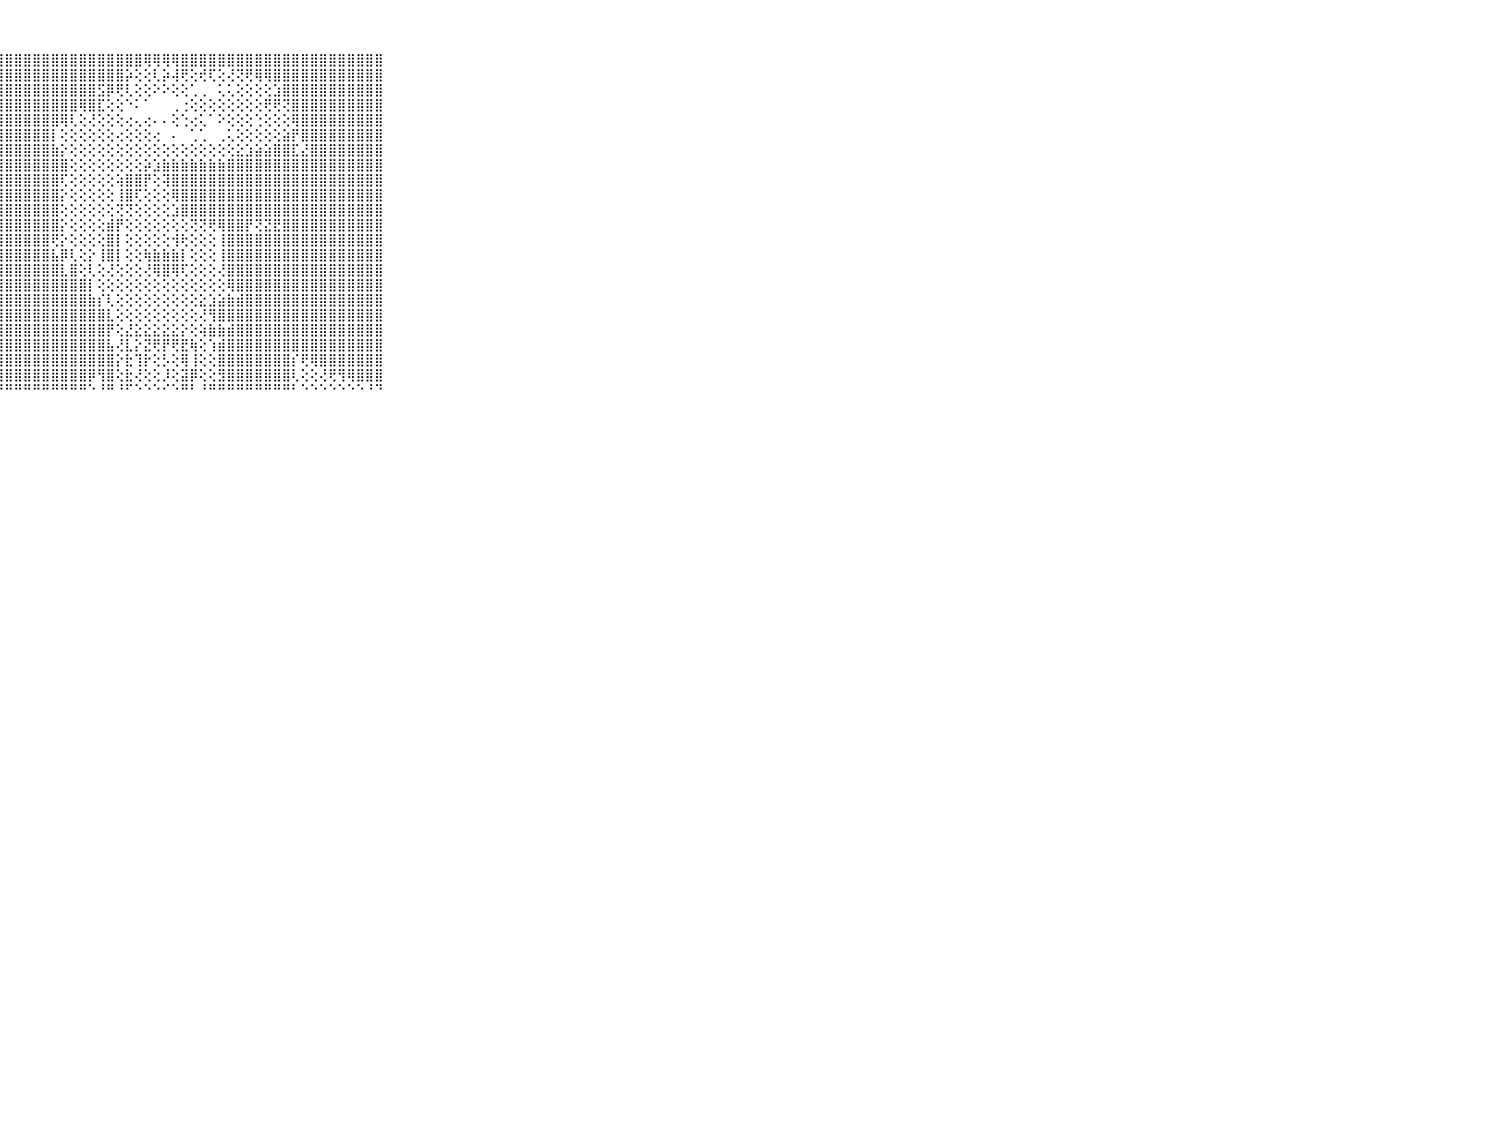

⠀⠀⠀⠀⠀⠀⠀⠀⠀⠀⠀⣿⣿⣿⣿⣿⣿⣿⣿⣿⣿⣿⣿⣿⣿⣿⣿⣿⣿⣿⣿⣿⣿⣿⣿⣿⣿⣿⣿⣿⣿⣿⣿⢿⢿⢿⢿⣿⣿⣿⣿⣿⣿⣿⣿⣿⣿⣿⣿⣿⣿⣿⣿⣿⣿⣿⣿⣿⣿⠀⠀⠀⠀⠀⠀⠀⠀⠀⠀⠀⠀
⠀⠀⠀⠀⠀⠀⠀⠀⠀⠀⠀⣿⣿⣿⣿⣿⣿⣿⣿⣿⣿⣿⣿⣿⣿⣿⣿⣿⣿⣿⣿⣿⣿⣿⣿⣿⣿⣿⣿⣿⣿⡵⢕⢕⢇⡵⢼⢟⢕⢞⢏⢕⢜⢝⢟⢿⢿⣿⣿⣿⣿⣿⣿⣿⣿⣿⣿⣿⣿⠀⠀⠀⠀⠀⠀⠀⠀⠀⠀⠀⠀
⠀⠀⠀⠀⠀⠀⠀⠀⠀⠀⠀⣿⣿⣿⣿⣿⣿⣿⣿⣿⣿⣿⣿⣿⣿⣿⣿⣿⣿⣿⣿⣿⣿⣿⣿⣿⣿⣿⣫⡿⢟⢇⢕⢕⠕⠕⢕⢕⢁⢀⠀⢅⢅⢕⢕⢕⢕⣱⣿⣿⣿⣿⣿⣿⣿⣿⣿⣿⣿⠀⠀⠀⠀⠀⠀⠀⠀⠀⠀⠀⠀
⠀⠀⠀⠀⠀⠀⠀⠀⠀⠀⠀⣿⣿⣿⣿⣿⣿⣿⣿⣿⣿⣿⣿⣿⣿⣿⣿⣿⣿⣿⣿⣿⣿⣿⣿⣿⢿⣿⣏⢕⢕⠑⠅⠁⠀⠀⢀⢐⢕⢕⢕⢕⢕⢕⢕⢕⢟⢟⢝⣿⣿⣿⣿⣿⣿⣿⣿⣿⣿⠀⠀⠀⠀⠀⠀⠀⠀⠀⠀⠀⠀
⠀⠀⠀⠀⠀⠀⠀⠀⠀⠀⠀⣿⣿⣿⣿⣿⣿⣿⣿⣿⣿⣿⣿⣿⣿⣿⣿⣿⣿⣿⣿⣿⣿⣿⢿⢇⢕⢜⢕⢕⢕⢔⢄⢔⠄⠄⢕⢑⢔⢅⠁⠕⢕⢕⢕⢑⢕⢕⢕⢿⣿⣿⣿⣿⣿⣿⣿⣿⣿⠀⠀⠀⠀⠀⠀⠀⠀⠀⠀⠀⠀
⠀⠀⠀⠀⠀⠀⠀⠀⠀⠀⠀⣿⣿⣿⣿⣿⣿⣿⣿⣿⣿⣿⣿⣿⣿⣿⣿⣿⣿⣿⣿⣿⣿⡇⢕⢕⢕⢕⢕⢕⢔⢕⢕⢕⢔⠀⠄⠀⢁⢁⠀⢀⢅⢕⢕⢕⢕⢕⣵⡟⣿⣿⣿⣿⣿⣿⣿⣿⣿⠀⠀⠀⠀⠀⠀⠀⠀⠀⠀⠀⠀
⠀⠀⠀⠀⠀⠀⠀⠀⠀⠀⠀⣿⣿⣿⣿⣿⣿⣿⣿⣿⣿⣿⣿⣿⣿⣿⣿⣿⣿⣿⣿⣿⣿⣷⡕⢕⢕⢕⢕⢕⢕⢕⢕⢕⢕⢕⢕⢕⢕⢕⢕⢕⢕⣕⣱⣵⣵⣿⣿⣏⣜⣿⣿⣿⣿⣿⣿⣿⣿⠀⠀⠀⠀⠀⠀⠀⠀⠀⠀⠀⠀
⠀⠀⠀⠀⠀⠀⠀⠀⠀⠀⠀⣿⣿⣿⣿⣿⣿⣿⣿⣿⣿⣿⣿⣿⣿⣿⣿⣿⣿⣿⣿⣿⣿⣿⣿⢕⢕⢕⢕⢕⢕⢕⢕⡵⣱⣷⣷⣷⣷⣷⣷⣷⣿⣿⣿⣿⣿⣿⣿⣿⣿⣿⣿⣿⣿⣿⣿⣿⣿⠀⠀⠀⠀⠀⠀⠀⠀⠀⠀⠀⠀
⠀⠀⠀⠀⠀⠀⠀⠀⠀⠀⠀⣿⣿⣿⣿⣿⣿⣿⣿⣿⣿⣿⣿⣿⣿⣿⣿⣿⣿⣿⣿⣿⣿⣿⢏⢕⢕⢕⢕⢕⢵⣿⣿⡟⢕⢽⣿⣿⣿⣿⣿⣿⣿⣿⣿⣿⣿⣿⣿⣿⣿⣿⣿⣿⣿⣿⣿⣿⣿⠀⠀⠀⠀⠀⠀⠀⠀⠀⠀⠀⠀
⠀⠀⠀⠀⠀⠀⠀⠀⠀⠀⠀⣿⣿⣿⣿⣿⣿⣿⣿⣿⣿⣿⣿⣿⣿⣿⣿⣿⣿⣿⣿⣿⣿⣿⡕⢕⢕⢕⢕⢕⢸⣿⢏⢕⢕⢕⢿⣿⣿⣿⣿⣿⣿⣿⣿⣿⣿⣿⣿⣿⣿⣿⣿⣿⣿⣿⣿⣿⣿⠀⠀⠀⠀⠀⠀⠀⠀⠀⠀⠀⠀
⠀⠀⠀⠀⠀⠀⠀⠀⠀⠀⠀⣿⣿⣿⣿⣿⣿⣿⣿⣿⣿⣿⣿⣿⣿⣿⣿⣿⣿⣿⣿⣿⣿⣿⢕⢕⢕⢕⢕⢕⢝⢝⢕⢕⢕⢕⣱⣿⣿⣿⣿⣿⣿⣿⣿⣿⣿⣿⣿⣿⣿⣿⣿⣿⣿⣿⣿⣿⣿⠀⠀⠀⠀⠀⠀⠀⠀⠀⠀⠀⠀
⠀⠀⠀⠀⠀⠀⠀⠀⠀⠀⠀⣿⣿⣿⣿⣿⣿⣿⣿⣿⣿⣿⣿⣿⣿⣿⣿⣿⣿⣿⣿⣿⣿⣿⡕⢕⢕⢕⢕⣾⡟⢕⢕⢕⢕⢕⢕⢕⢝⢝⢟⢿⣿⣿⡟⢝⣝⣟⣿⣿⣿⣿⣿⣿⣿⣿⣿⣿⣿⠀⠀⠀⠀⠀⠀⠀⠀⠀⠀⠀⠀
⠀⠀⠀⠀⠀⠀⠀⠀⠀⠀⠀⣿⣿⣿⣿⣿⣿⣿⣿⣿⣿⣿⣿⣿⣿⣿⣿⣿⣿⣿⣿⣿⣿⢟⡕⢕⢕⢕⢕⣿⡇⢕⢕⢕⢕⢕⢺⢗⢕⢕⢕⢸⣿⣿⣿⣿⣿⣿⣿⣿⣿⣿⣿⣿⣿⣿⣿⣿⣿⠀⠀⠀⠀⠀⠀⠀⠀⠀⠀⠀⠀
⠀⠀⠀⠀⠀⠀⠀⠀⠀⠀⠀⣿⣿⣿⣿⣿⣿⣿⣿⣿⣿⣿⣿⣿⣿⣿⣿⣿⣿⣿⣿⣿⣿⣧⡿⢇⢕⡕⢸⣿⡇⢕⢕⢷⣷⣷⣷⡇⢕⢕⢕⢸⣿⣿⣿⣿⣿⣿⣿⣿⣿⣿⣿⣿⣿⣿⣿⣿⣿⠀⠀⠀⠀⠀⠀⠀⠀⠀⠀⠀⠀
⠀⠀⠀⠀⠀⠀⠀⠀⠀⠀⠀⣿⣿⣿⣿⣿⣿⣿⣿⣿⣿⣿⣿⣿⣿⣿⣿⣿⣿⣿⣿⣿⣿⣿⣇⣿⢕⢇⢕⢜⢕⢕⢕⢜⢿⣿⢿⢏⢕⢕⢕⢜⣿⣿⣿⣿⣿⣿⣿⣿⣿⣿⣿⣿⣿⣿⣿⣿⣿⠀⠀⠀⠀⠀⠀⠀⠀⠀⠀⠀⠀
⠀⠀⠀⠀⠀⠀⠀⠀⠀⠀⠀⣿⣿⣿⣿⣿⣿⣿⣿⣿⣿⣿⣿⣿⣿⣿⣿⣿⣿⣿⣿⣿⣿⣿⣿⣿⣿⡇⢕⢕⢕⢕⢕⢕⢕⢕⢕⢕⢕⢕⢕⢕⢿⣿⣿⣿⣿⣿⣿⣿⣿⣿⣿⣿⣿⣿⣿⣿⣿⠀⠀⠀⠀⠀⠀⠀⠀⠀⠀⠀⠀
⠀⠀⠀⠀⠀⠀⠀⠀⠀⠀⠀⣿⣿⣿⣿⣿⣿⣿⣿⣿⣿⣿⣿⣿⣿⣿⣿⣿⣿⣿⣿⣿⣿⣿⣿⣿⣿⣷⡎⢇⢕⢕⢕⢕⢕⢕⢕⢕⢕⣕⣱⣵⣷⣾⣿⣿⣿⣿⣿⣿⣿⣿⣿⣿⣿⣿⣿⣿⣿⠀⠀⠀⠀⠀⠀⠀⠀⠀⠀⠀⠀
⠀⠀⠀⠀⠀⠀⠀⠀⠀⠀⠀⣿⣿⣿⣿⣿⣿⣿⣿⣿⣿⣿⣿⣿⣿⣿⣿⣿⣿⣿⣿⣿⣿⣿⣿⣿⣿⣿⣿⣇⢕⢕⢕⢕⢕⢕⢕⢕⢕⢜⢻⣿⣿⣿⣿⣿⣿⣿⣿⣿⣿⣿⣿⣿⣿⣿⣿⣿⣿⠀⠀⠀⠀⠀⠀⠀⠀⠀⠀⠀⠀
⠀⠀⠀⠀⠀⠀⠀⠀⠀⠀⠀⣿⣿⣿⣿⣿⣿⣿⣿⣿⣿⣿⣿⣿⣿⣿⣿⣿⣿⣿⣿⣿⣿⣿⣿⣿⣿⣿⣿⡟⢕⣜⣕⣕⣕⣕⣕⡕⢕⢵⣷⣷⣾⣿⣿⣿⣿⣿⣿⣿⣿⣿⣿⣿⣿⣿⣿⣿⣿⠀⠀⠀⠀⠀⠀⠀⠀⠀⠀⠀⠀
⠀⠀⠀⠀⠀⠀⠀⠀⠀⠀⠀⣿⣿⣿⣿⣿⣿⣿⣿⣿⣿⣿⣿⣿⣿⣿⣿⣿⣿⣿⣿⣿⣿⣿⣿⣿⣿⣿⣿⣧⢜⣇⡕⣝⢟⡟⢟⣟⢷⢕⢱⣾⣿⣿⣿⣿⣿⣿⣿⣿⣿⣿⣿⣿⣿⣿⣿⣿⣿⠀⠀⠀⠀⠀⠀⠀⠀⠀⠀⠀⠀
⠀⠀⠀⠀⠀⠀⠀⠀⠀⠀⠀⣿⣿⣿⣿⣿⣿⣿⣿⣿⣿⣿⣿⣿⣿⣿⣿⣿⣿⣿⣿⣿⣿⣿⣿⣿⣿⣿⣿⣿⡕⣗⢹⡗⢕⡣⢕⢿⢸⢕⢕⣿⣿⣿⣿⣿⣿⣿⣿⡎⢟⢿⣿⣿⣿⣿⣿⣿⣿⠀⠀⠀⠀⠀⠀⠀⠀⠀⠀⠀⠀
⠀⠀⠀⠀⠀⠀⠀⠀⠀⠀⠀⣿⣿⣿⣿⣿⣿⣿⣿⣿⣿⣿⣿⣿⣿⣿⣿⣿⣿⣿⣿⣿⣿⣿⣿⣿⣿⡿⢻⣿⢕⣗⢜⢕⢕⡸⢕⣽⡿⢕⢕⣻⣿⣿⣿⣿⣿⣿⣿⢇⢕⢕⢜⢟⢻⢿⣿⣿⣿⠀⠀⠀⠀⠀⠀⠀⠀⠀⠀⠀⠀
⠀⠀⠀⠀⠀⠀⠀⠀⠀⠀⠀⠛⠛⠛⠛⠛⠛⠛⠛⠛⠛⠛⠛⠛⠛⠛⠛⠛⠛⠛⠛⠛⠛⠛⠛⠛⠛⠑⠘⠛⠘⠋⠑⠑⠑⠊⠑⠛⠃⠘⠛⠛⠛⠛⠛⠛⠛⠛⠛⠃⠑⠑⠑⠑⠑⠑⠑⠘⠙⠀⠀⠀⠀⠀⠀⠀⠀⠀⠀⠀⠀